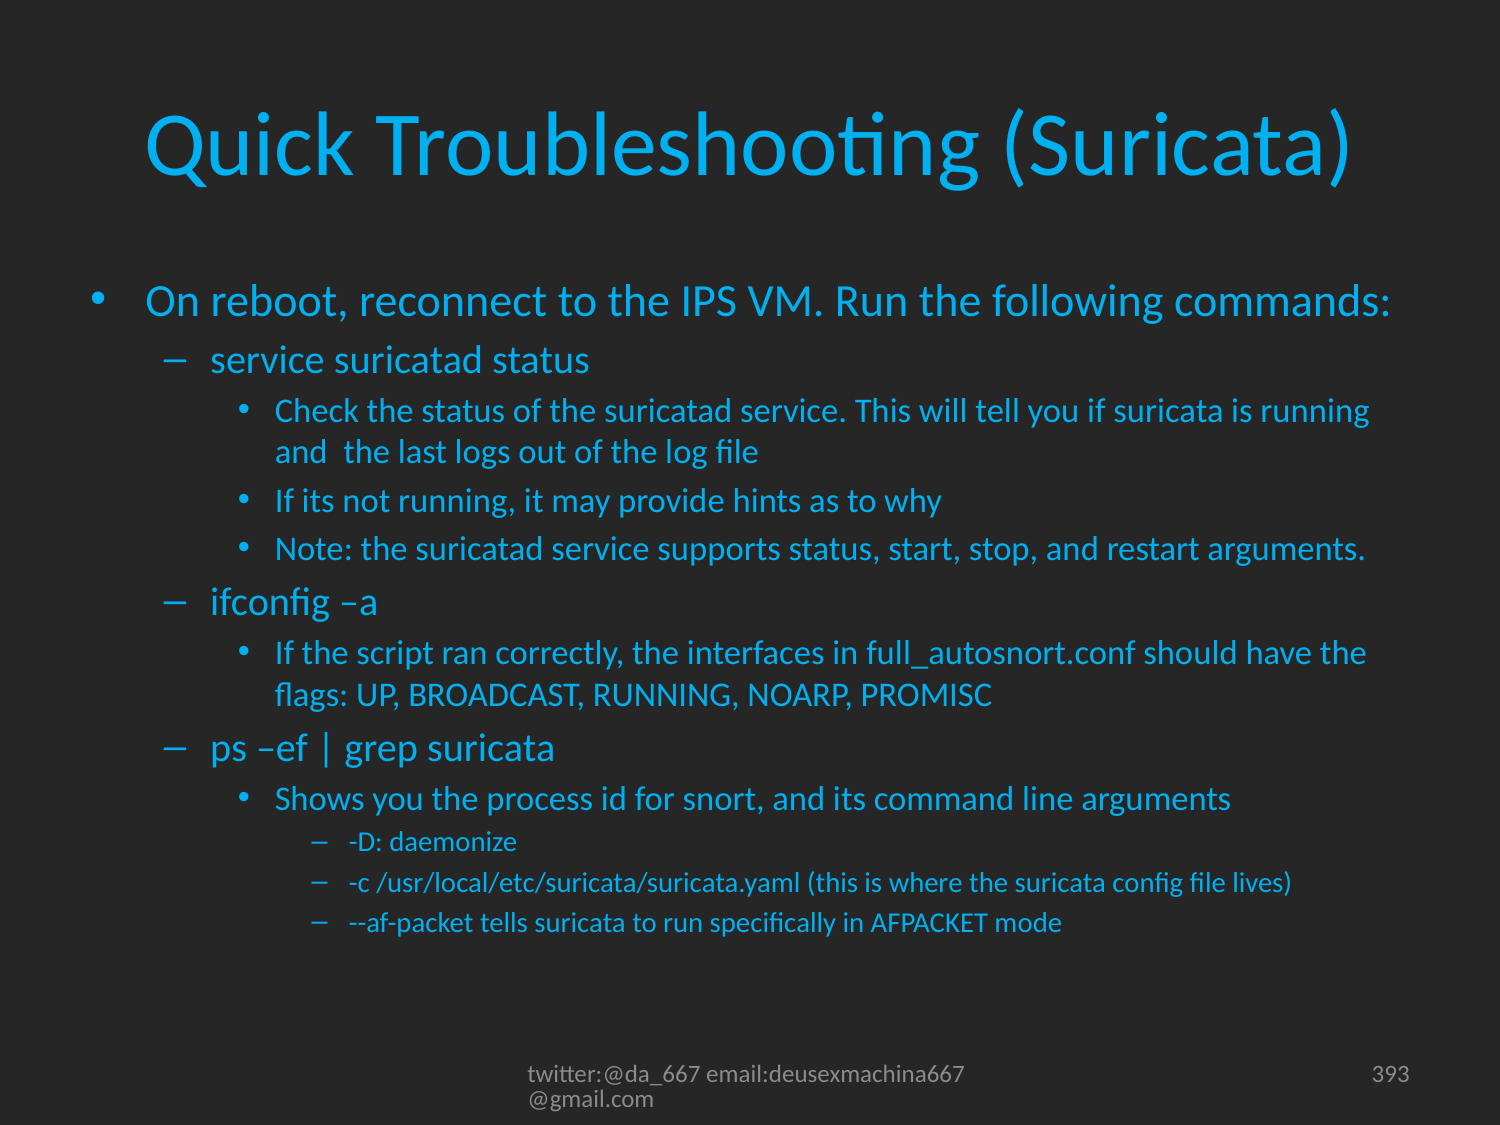

# Quick Troubleshooting (Suricata)
On reboot, reconnect to the IPS VM. Run the following commands:
service suricatad status
Check the status of the suricatad service. This will tell you if suricata is running and  the last logs out of the log file
If its not running, it may provide hints as to why
Note: the suricatad service supports status, start, stop, and restart arguments.
ifconfig –a
If the script ran correctly, the interfaces in full_autosnort.conf should have the flags: UP, BROADCAST, RUNNING, NOARP, PROMISC
ps –ef | grep suricata
Shows you the process id for snort, and its command line arguments
-D: daemonize
-c /usr/local/etc/suricata/suricata.yaml (this is where the suricata config file lives)
--af-packet tells suricata to run specifically in AFPACKET mode

twitter:@da_667 email:deusexmachina667@gmail.com
393